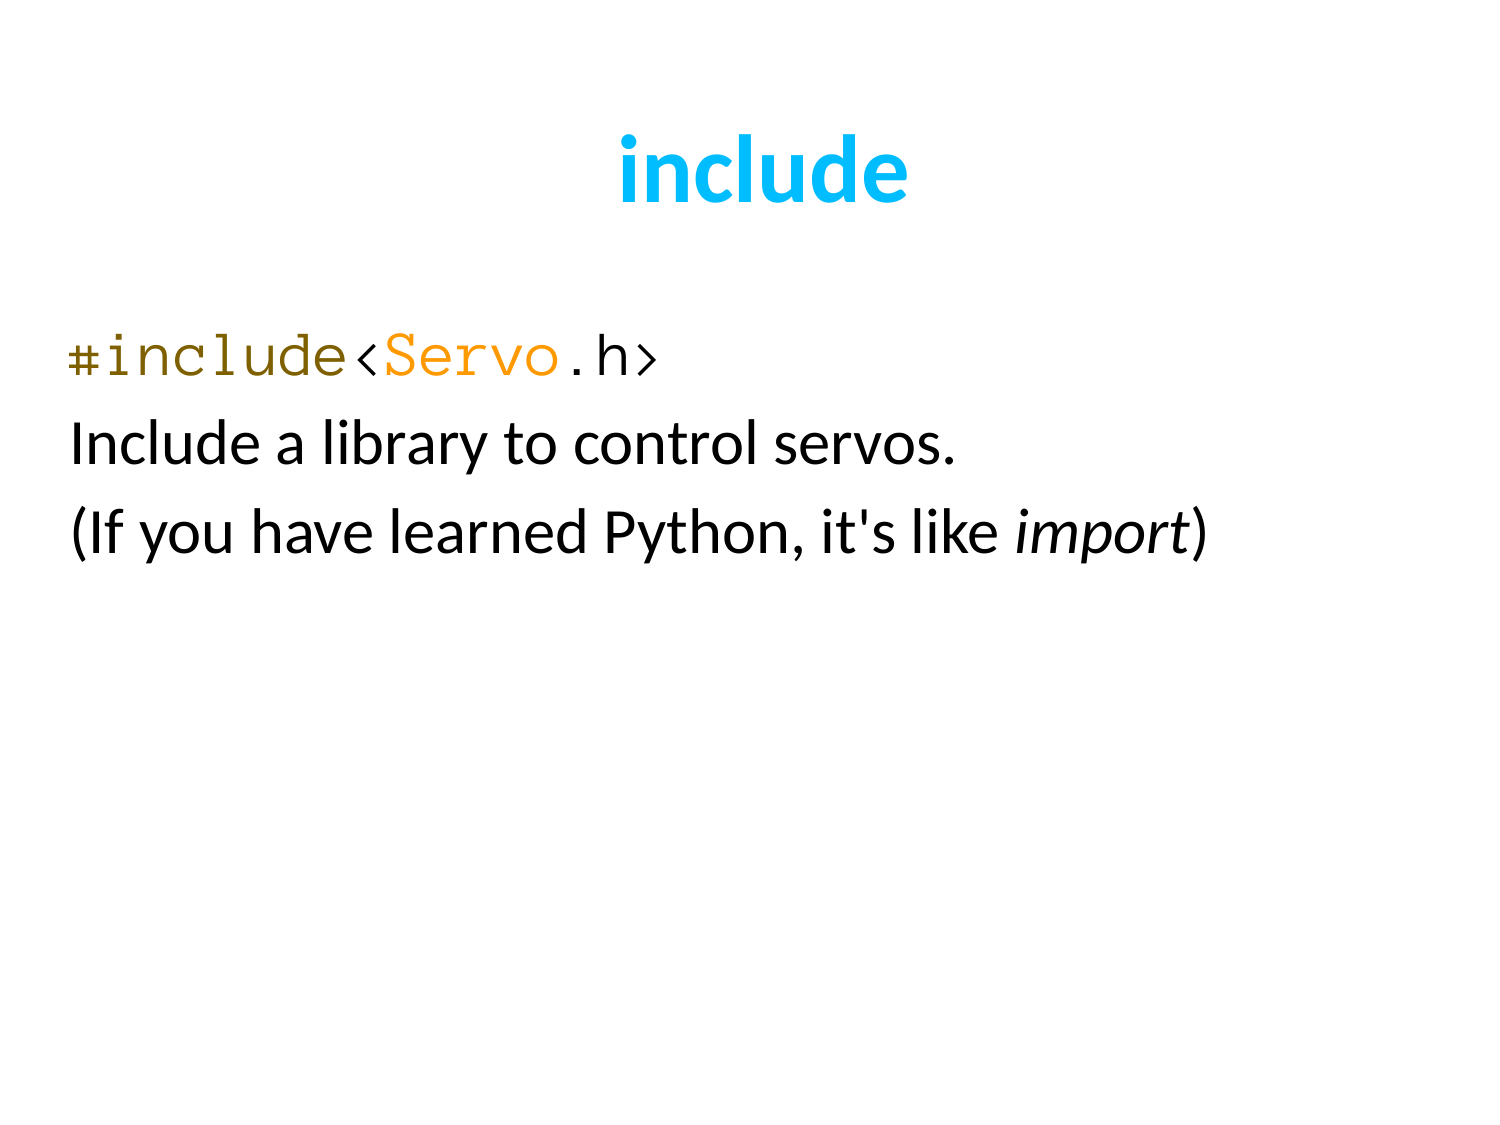

include
#include<Servo.h>
Include a library to control servos.
(If you have learned Python, it's like import)